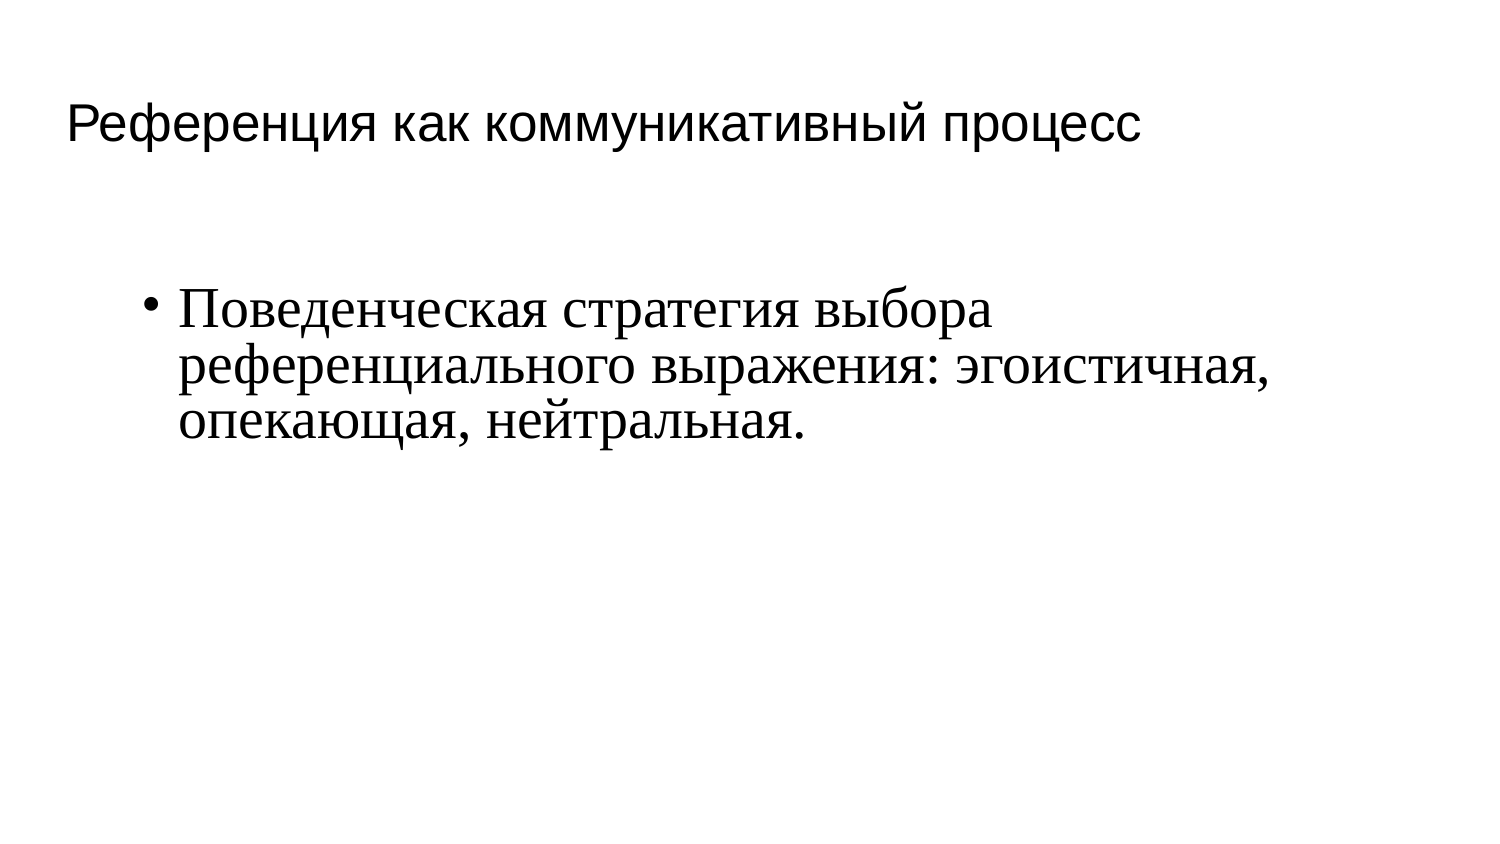

# Референция как коммуникативный процесс

Поведенческая стратегия выбора референциального выражения: эгоистичная, опекающая, нейтральная.